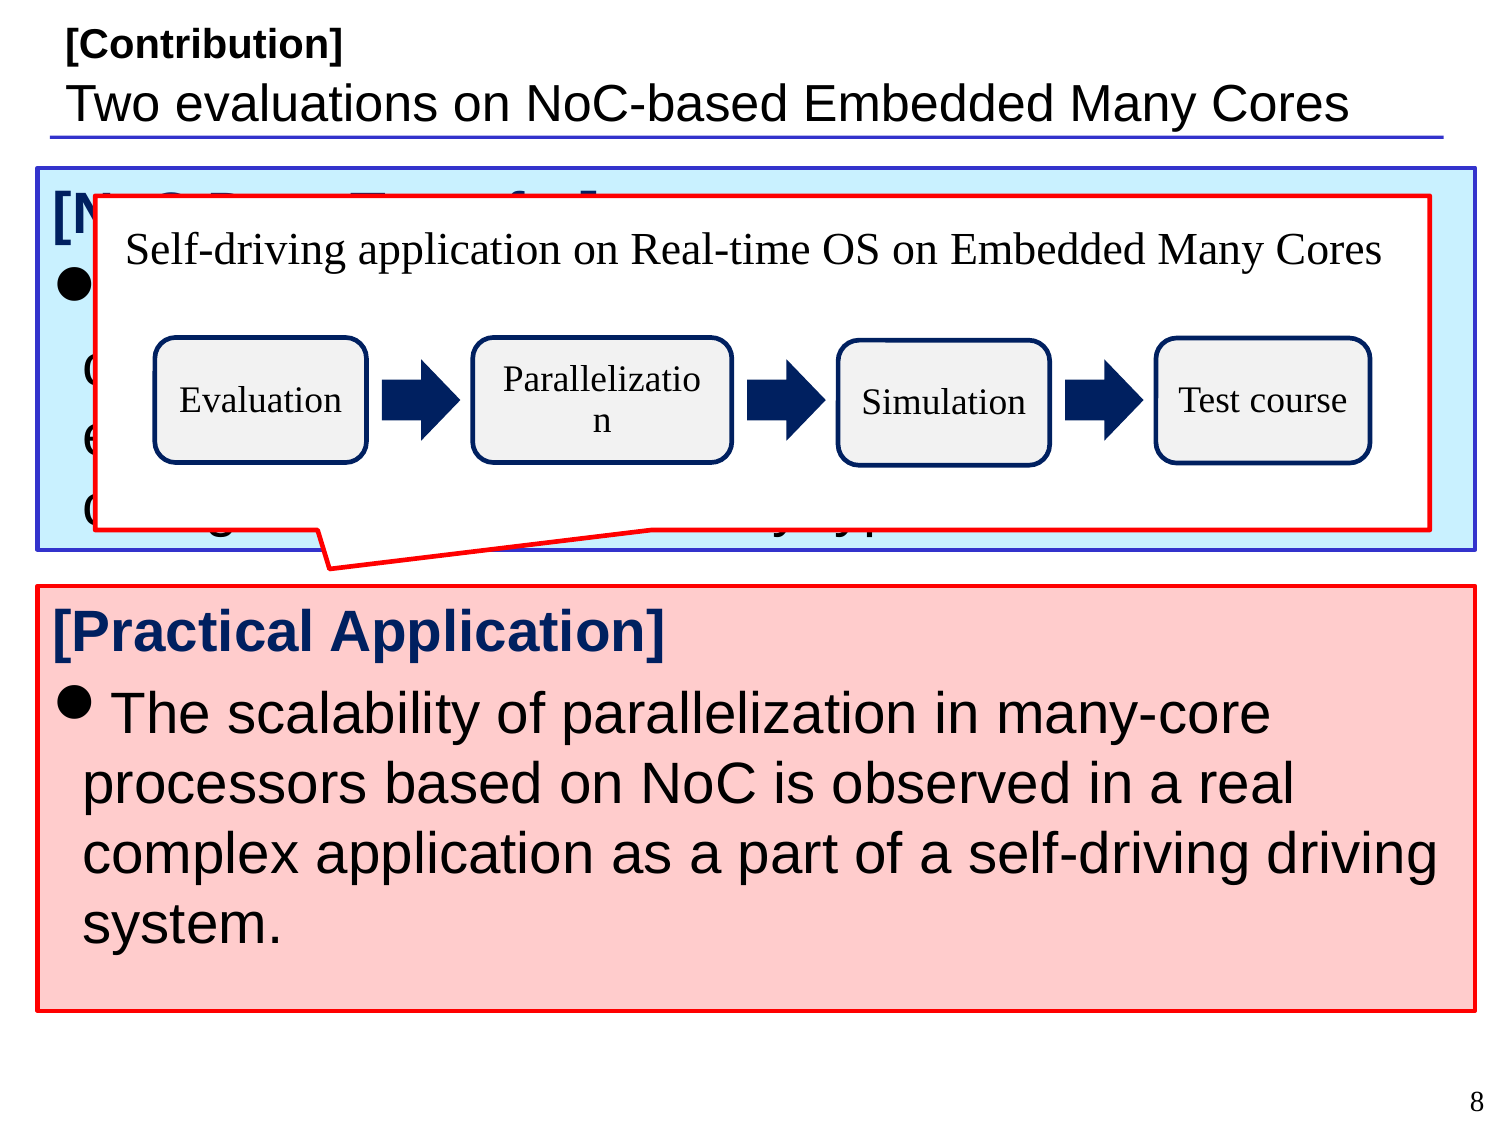

[Contribution]
# Two evaluations on NoC-based Embedded Many Cores
[NoC Data Transfer]
The evaluations of the data transfer on DMA-capable NoC quantitatively characterize the end-to-end latencies, which depend on the routing, DMA configurations, and memory type.
Self-driving application on Real-time OS on Embedded Many Cores
Evaluation
Parallelization
Test course
Simulation

[Practical Application]
The scalability of parallelization in many-core processors based on NoC is observed in a real complex application as a part of a self-driving driving system.
8